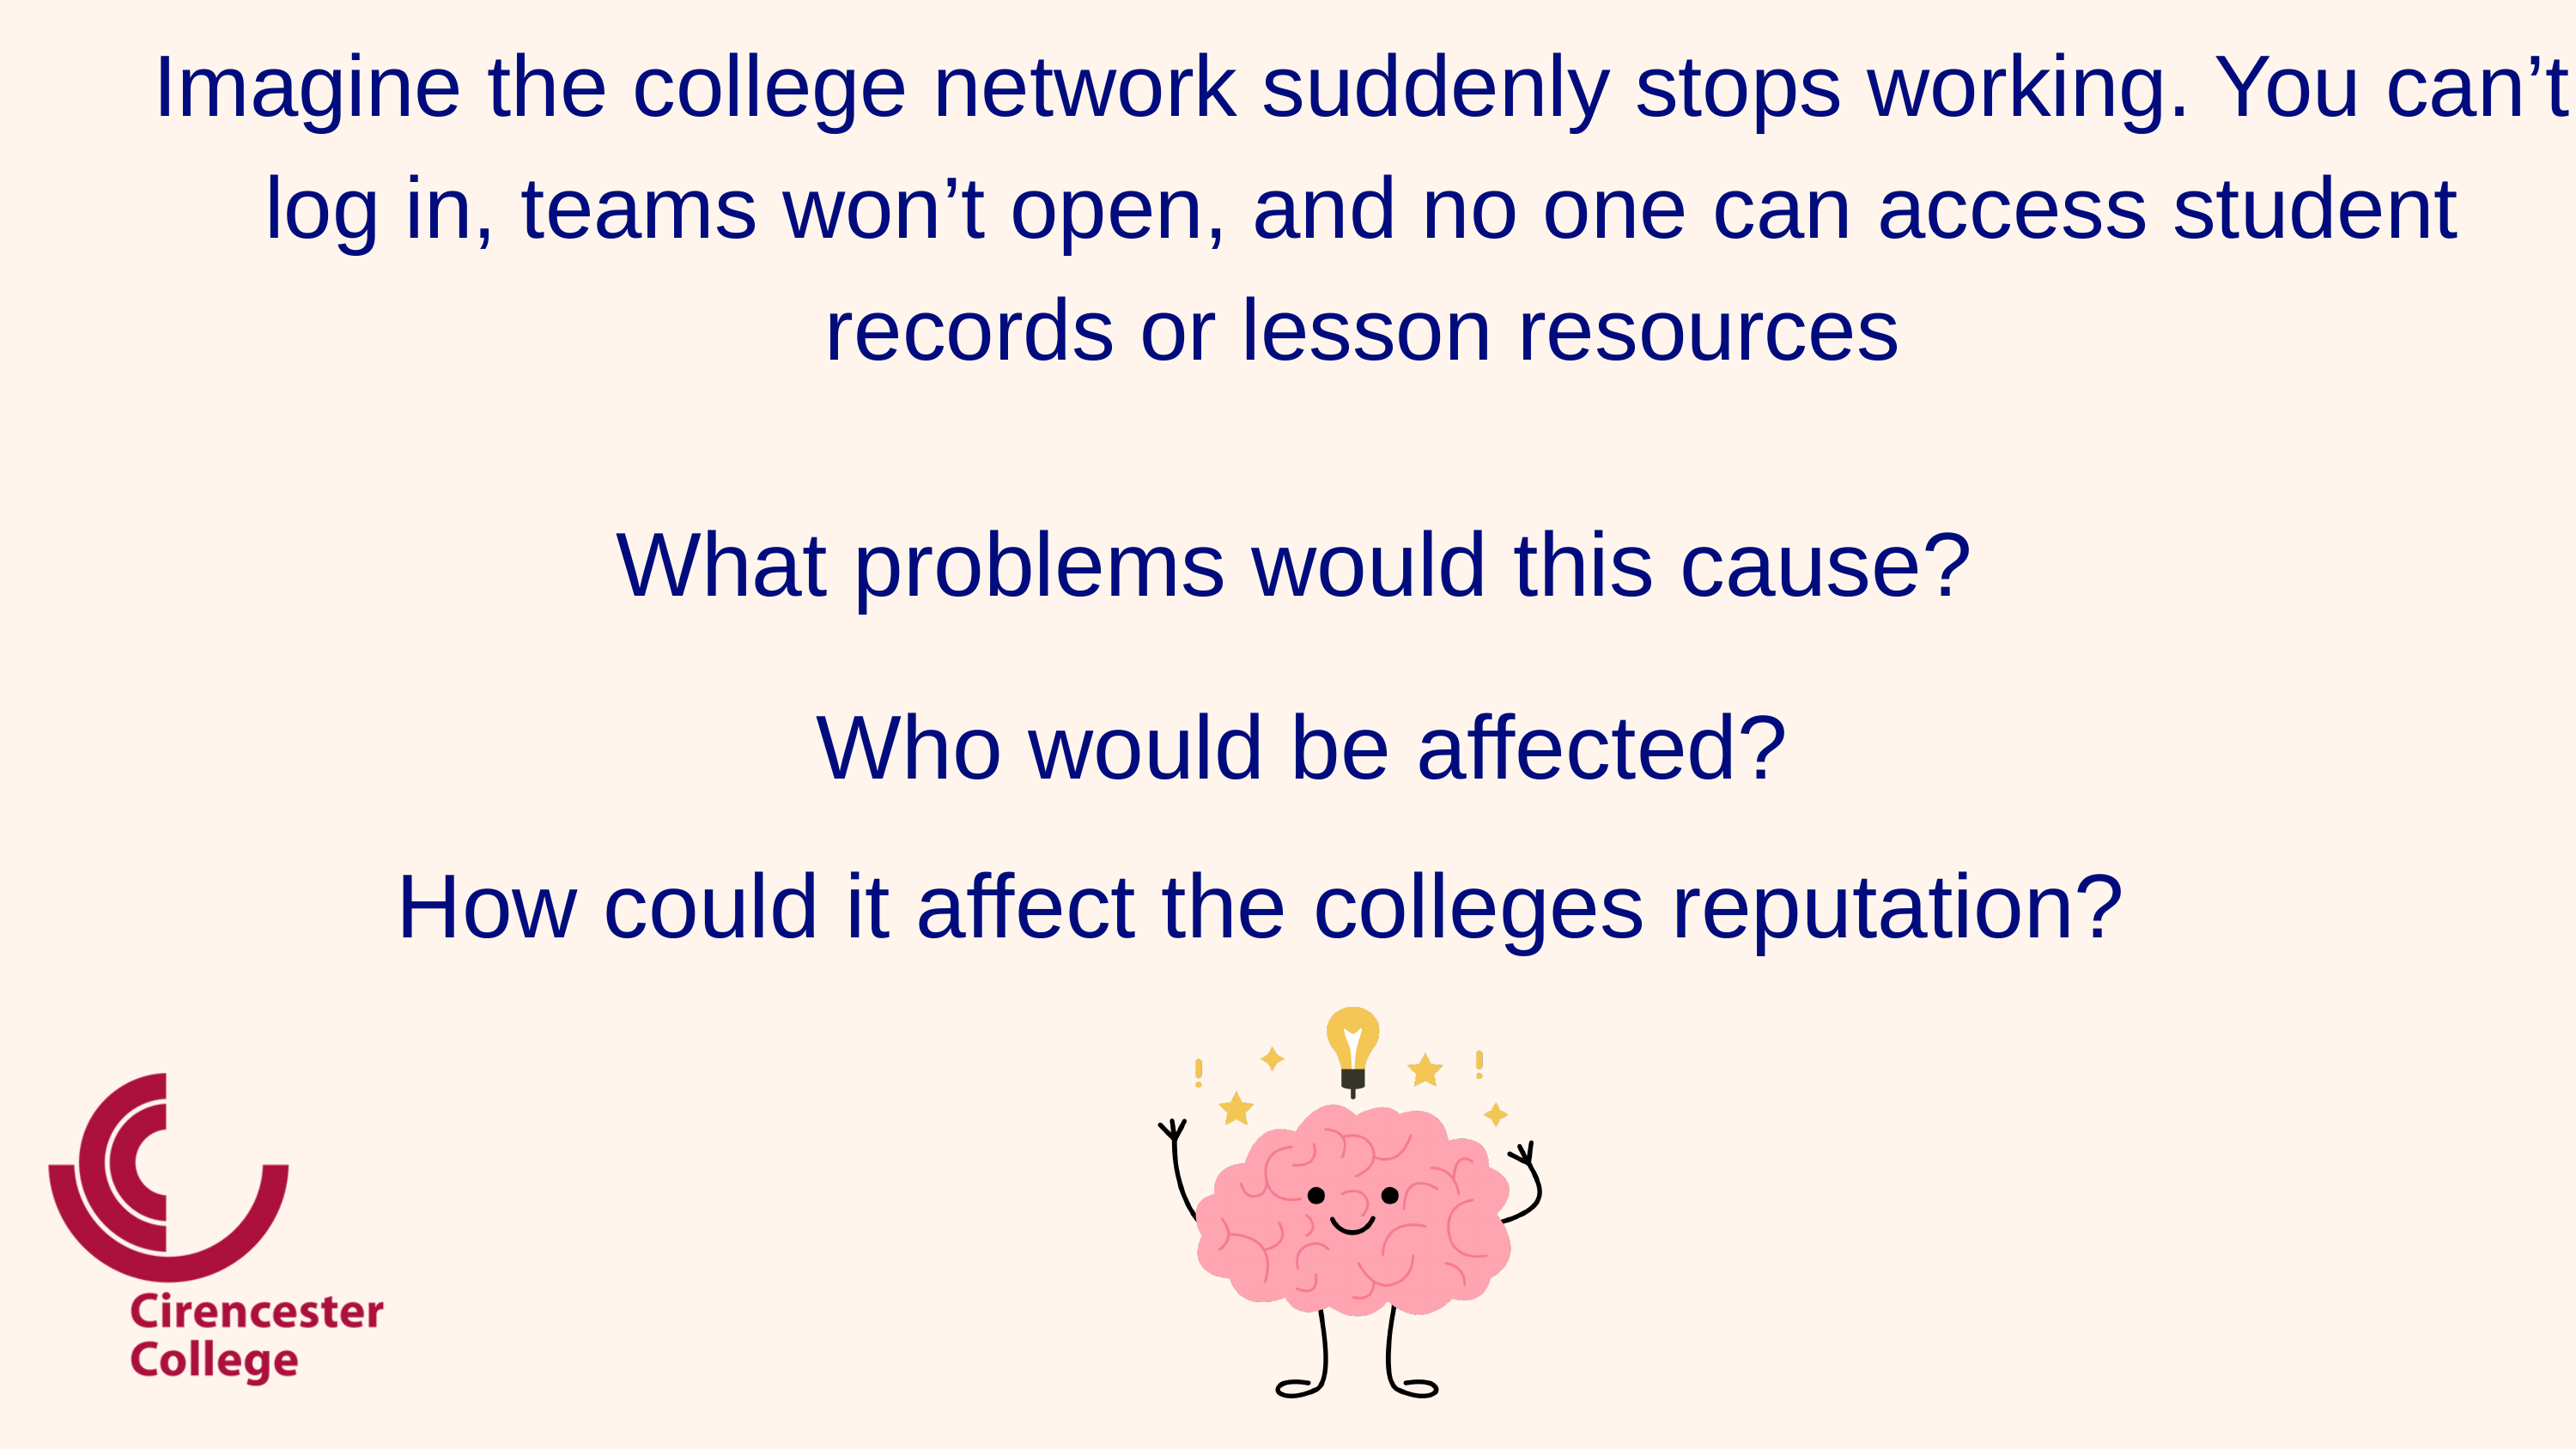

Imagine the college network suddenly stops working. You can’t log in, teams won’t open, and no one can access student records or lesson resources
What problems would this cause?
Who would be affected?
How could it affect the colleges reputation?